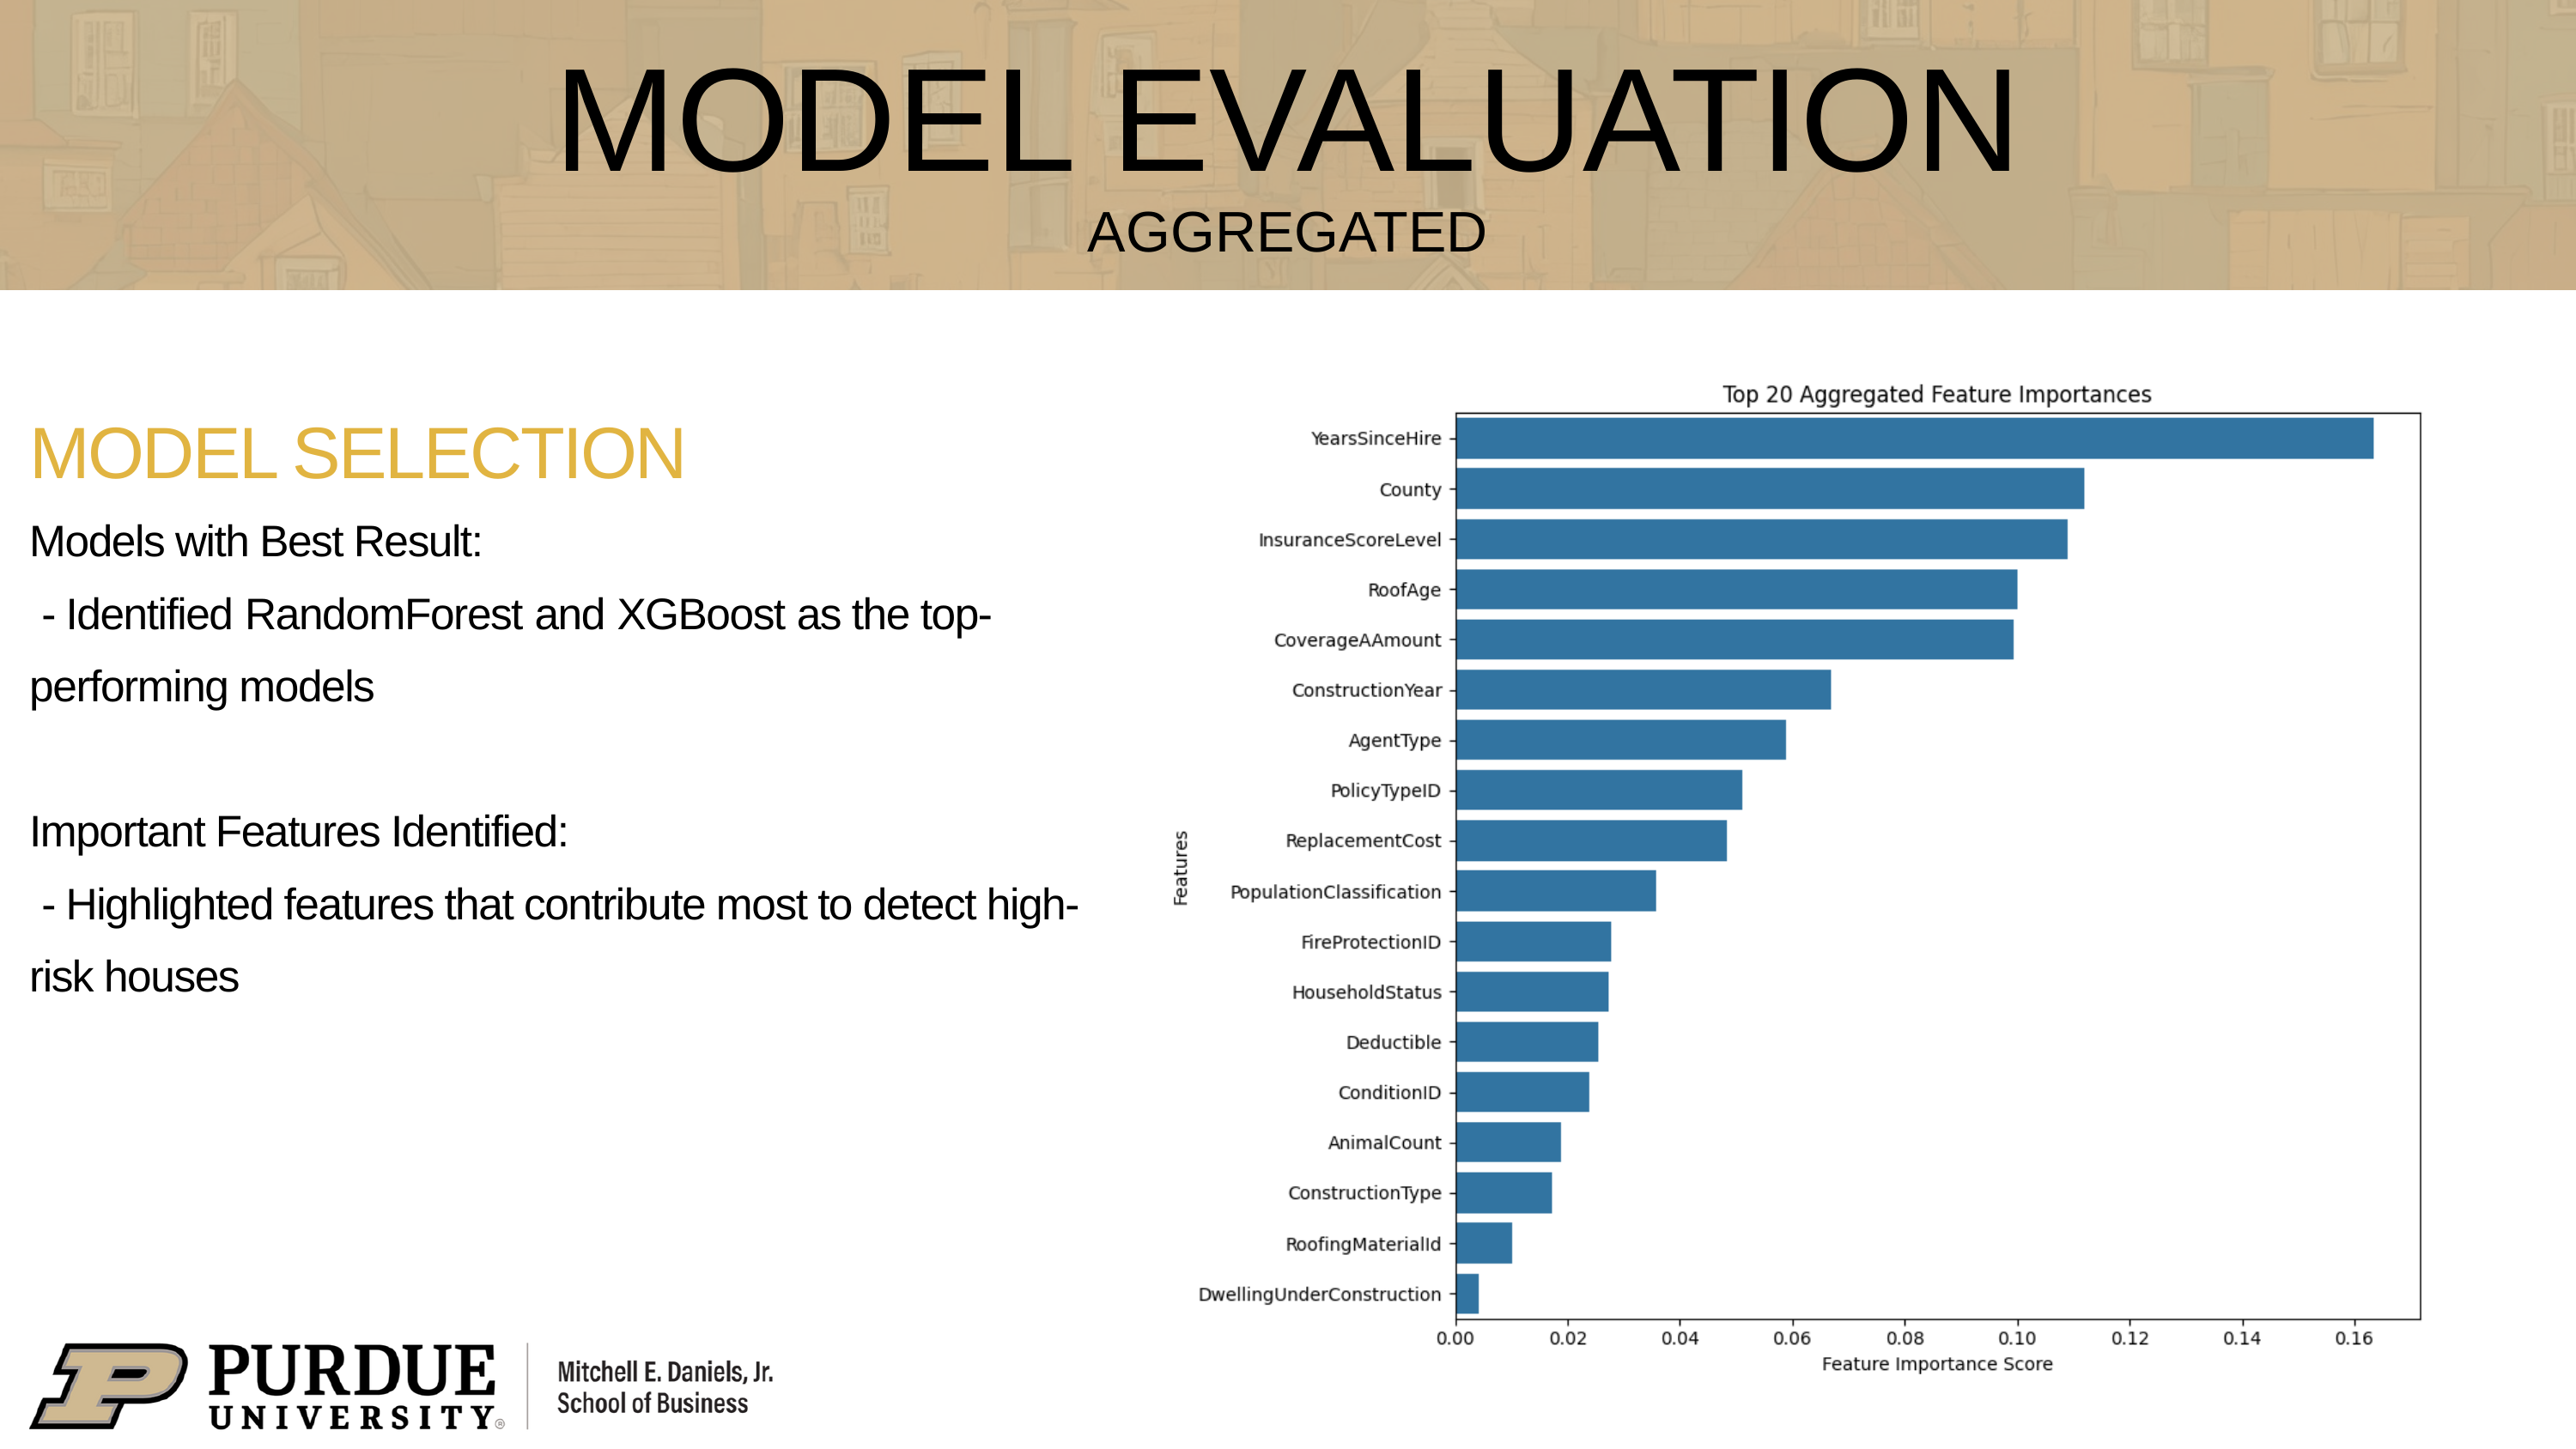

MODEL EVALUATION
AGGREGATED

MODEL SELECTION
Models with Best Result:
 - Identified RandomForest and XGBoost as the top-performing models

Important Features Identified:
 - Highlighted features that contribute most to detect high-risk houses